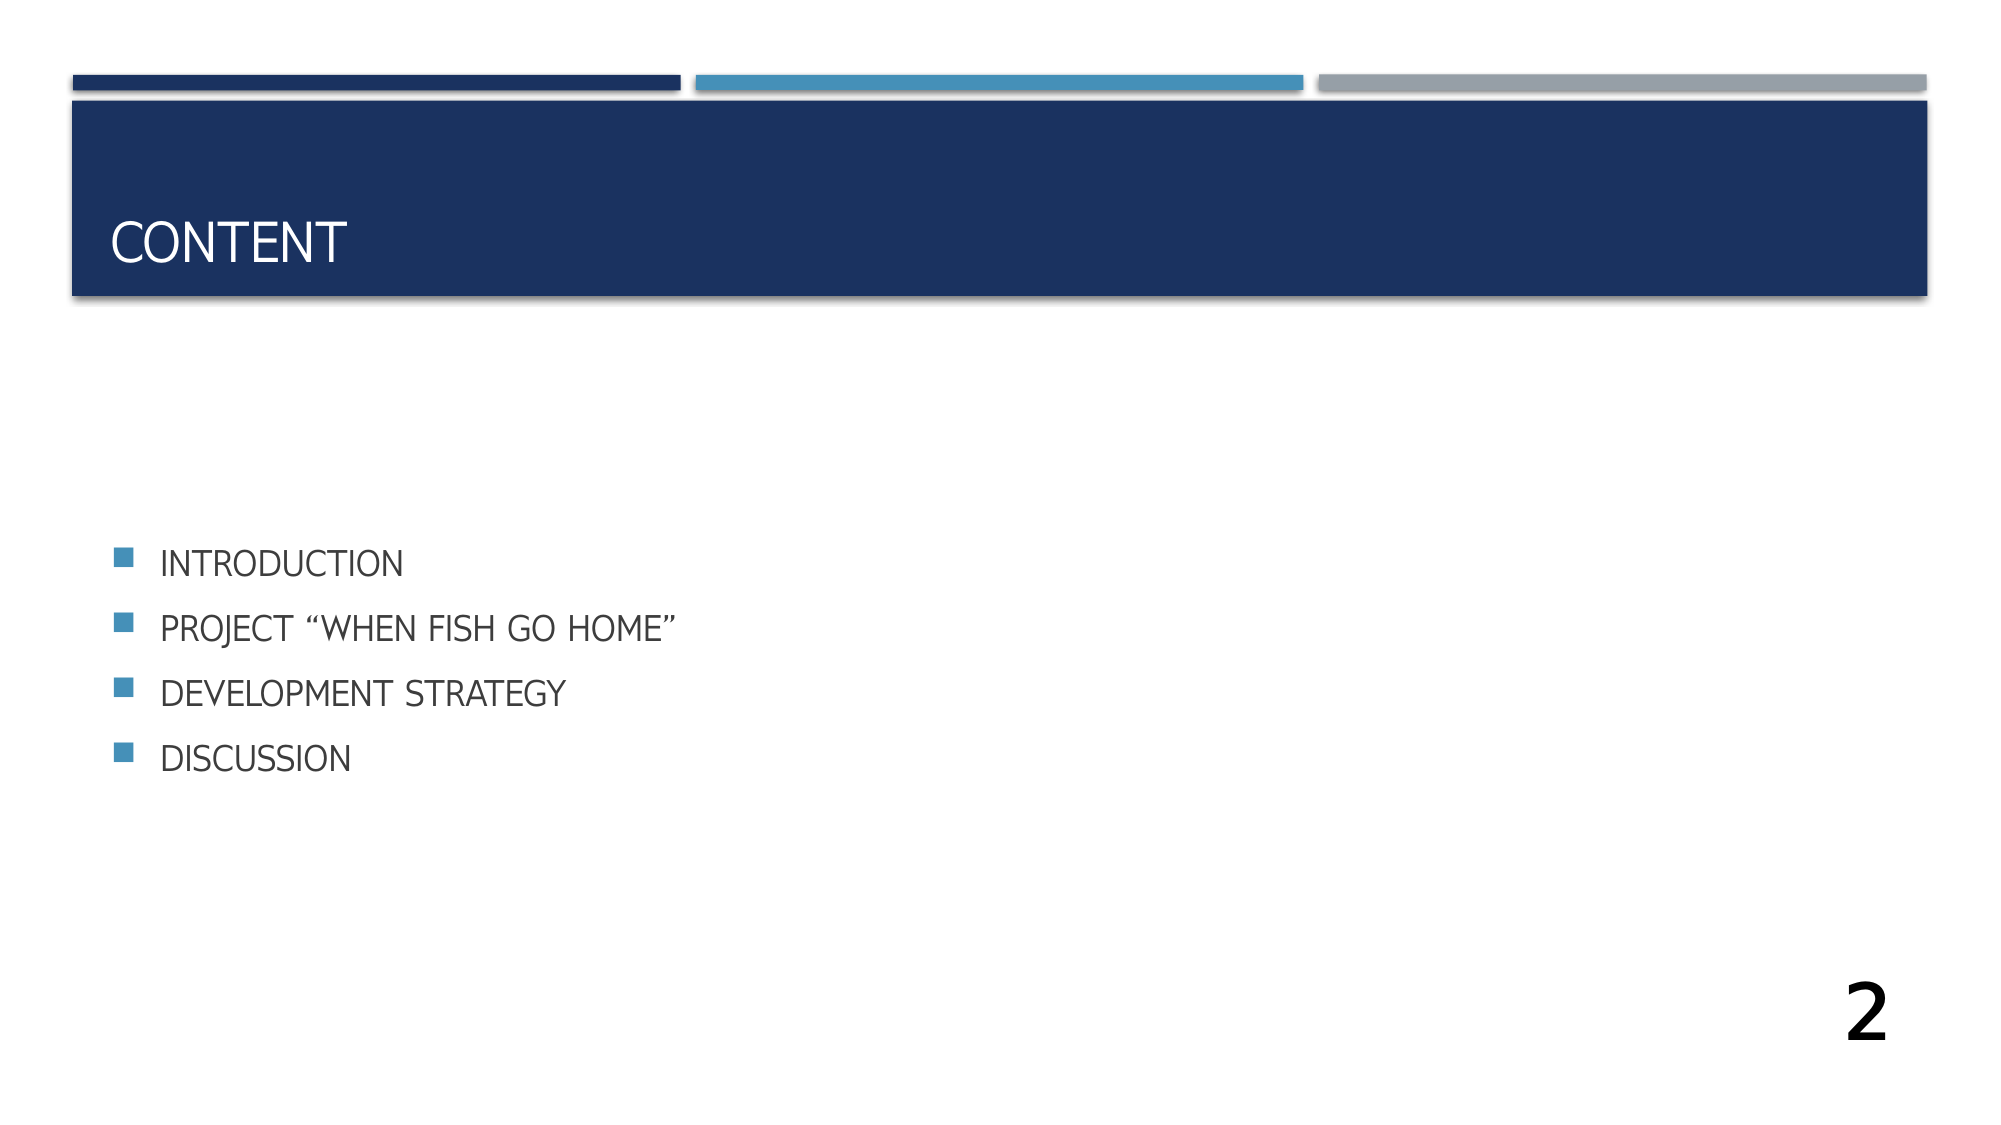

# CONTENT
INTRODUCTION
PROJECT “WHEN FISH GO HOME”
DEVELOPMENT STRATEGY
DISCUSSION
2